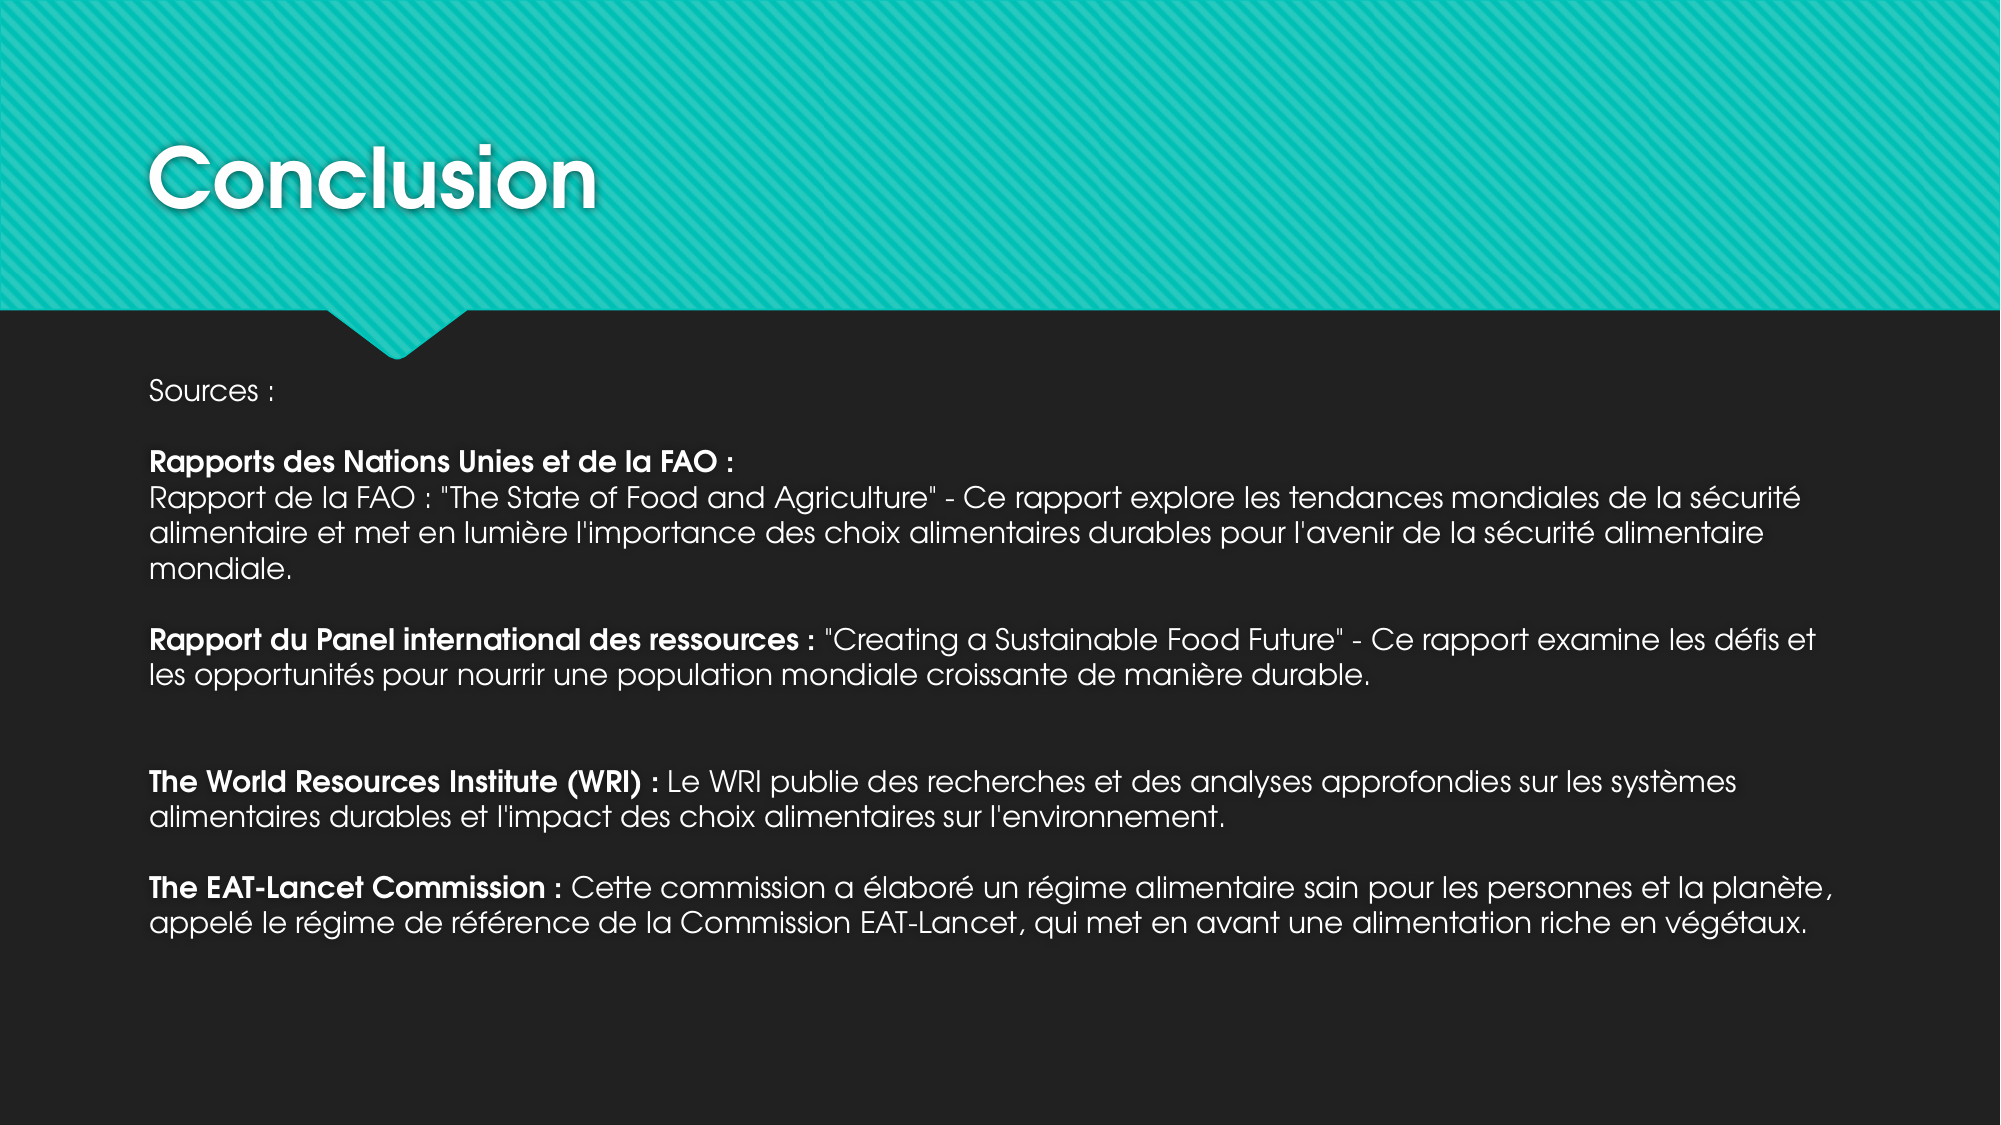

# Conclusion
Sources :

Rapports des Nations Unies et de la FAO :
Rapport de la FAO : "The State of Food and Agriculture" - Ce rapport explore les tendances mondiales de la sécurité alimentaire et met en lumière l'importance des choix alimentaires durables pour l'avenir de la sécurité alimentaire mondiale.

Rapport du Panel international des ressources : "Creating a Sustainable Food Future" - Ce rapport examine les défis et les opportunités pour nourrir une population mondiale croissante de manière durable.

The World Resources Institute (WRI) : Le WRI publie des recherches et des analyses approfondies sur les systèmes alimentaires durables et l'impact des choix alimentaires sur l'environnement.

The EAT-Lancet Commission : Cette commission a élaboré un régime alimentaire sain pour les personnes et la planète, appelé le régime de référence de la Commission EAT-Lancet, qui met en avant une alimentation riche en végétaux.